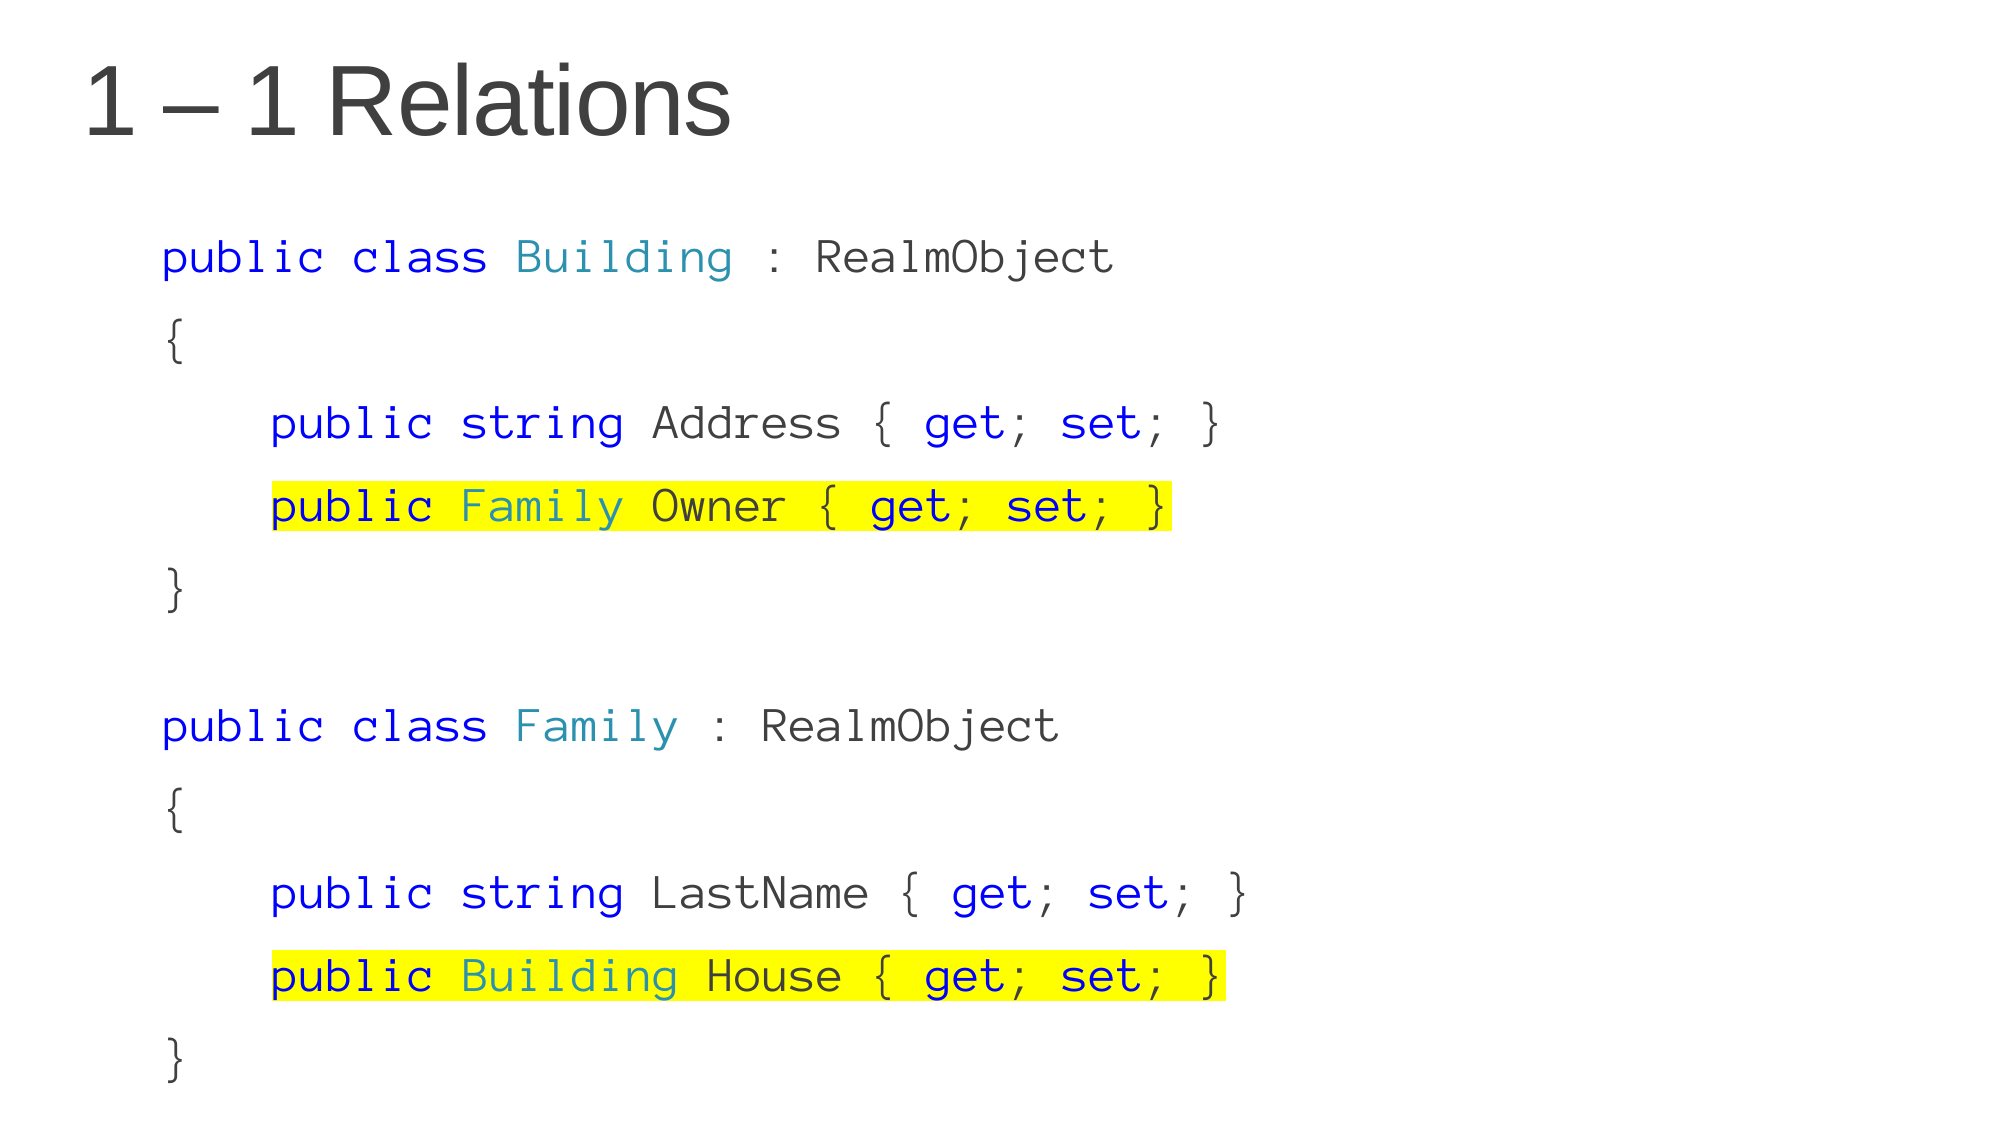

# 1 – 1 Relations
    public class Building : RealmObject
    {
        public string Address { get; set; }
        public Family Owner { get; set; }
    }
    public class Family : RealmObject
    {
        public string LastName { get; set; }
        public Building House { get; set; }
    }